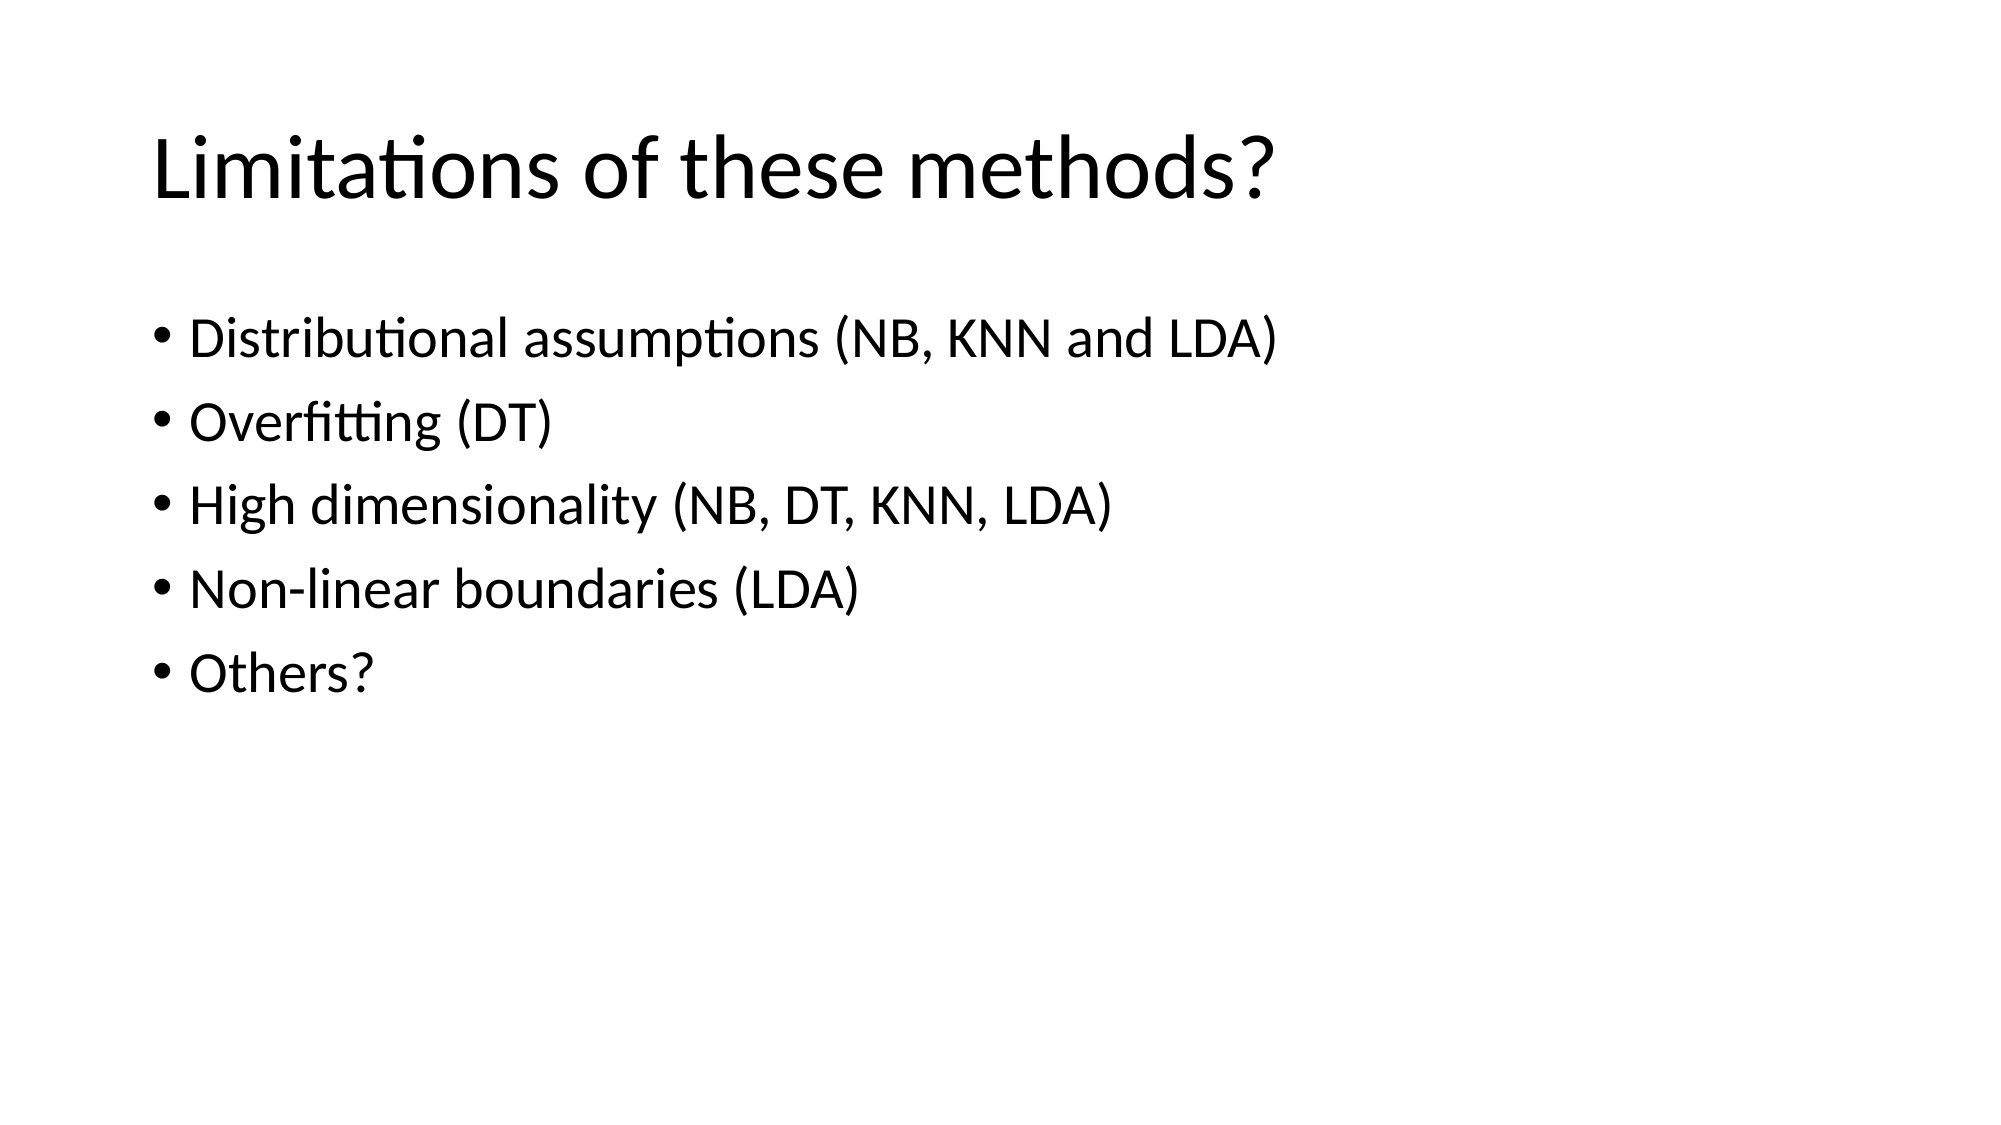

# Limitations of these methods?
Distributional assumptions (NB, KNN and LDA)
Overfitting (DT)
High dimensionality (NB, DT, KNN, LDA)
Non-linear boundaries (LDA)
Others?